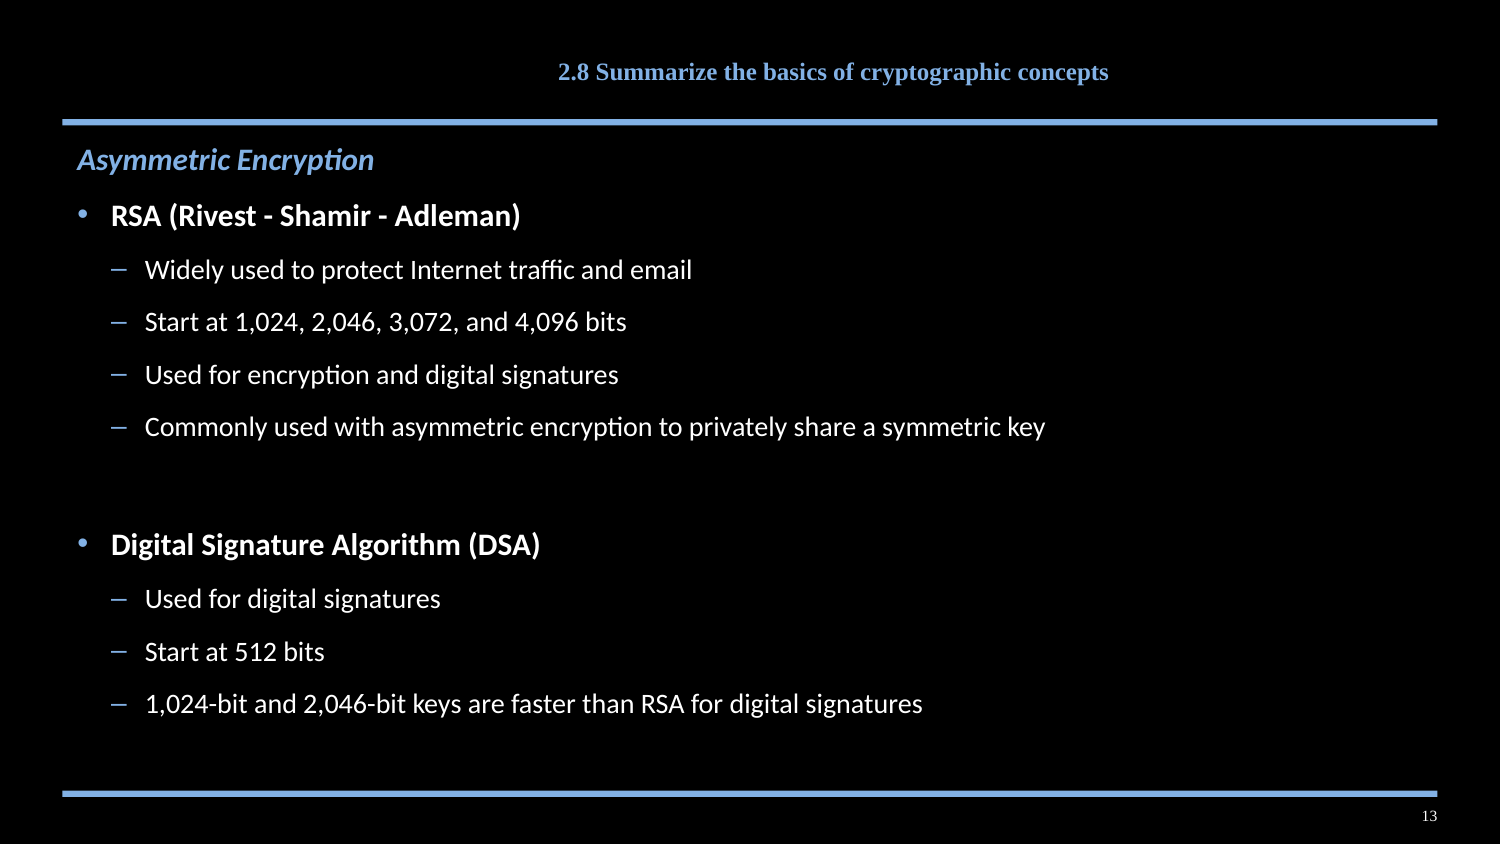

# 2.8 Summarize the basics of cryptographic concepts
Asymmetric Encryption
RSA (Rivest - Shamir - Adleman)
Widely used to protect Internet traffic and email
Start at 1,024, 2,046, 3,072, and 4,096 bits
Used for encryption and digital signatures
Commonly used with asymmetric encryption to privately share a symmetric key

Digital Signature Algorithm (DSA)
Used for digital signatures
Start at 512 bits
1,024-bit and 2,046-bit keys are faster than RSA for digital signatures
13